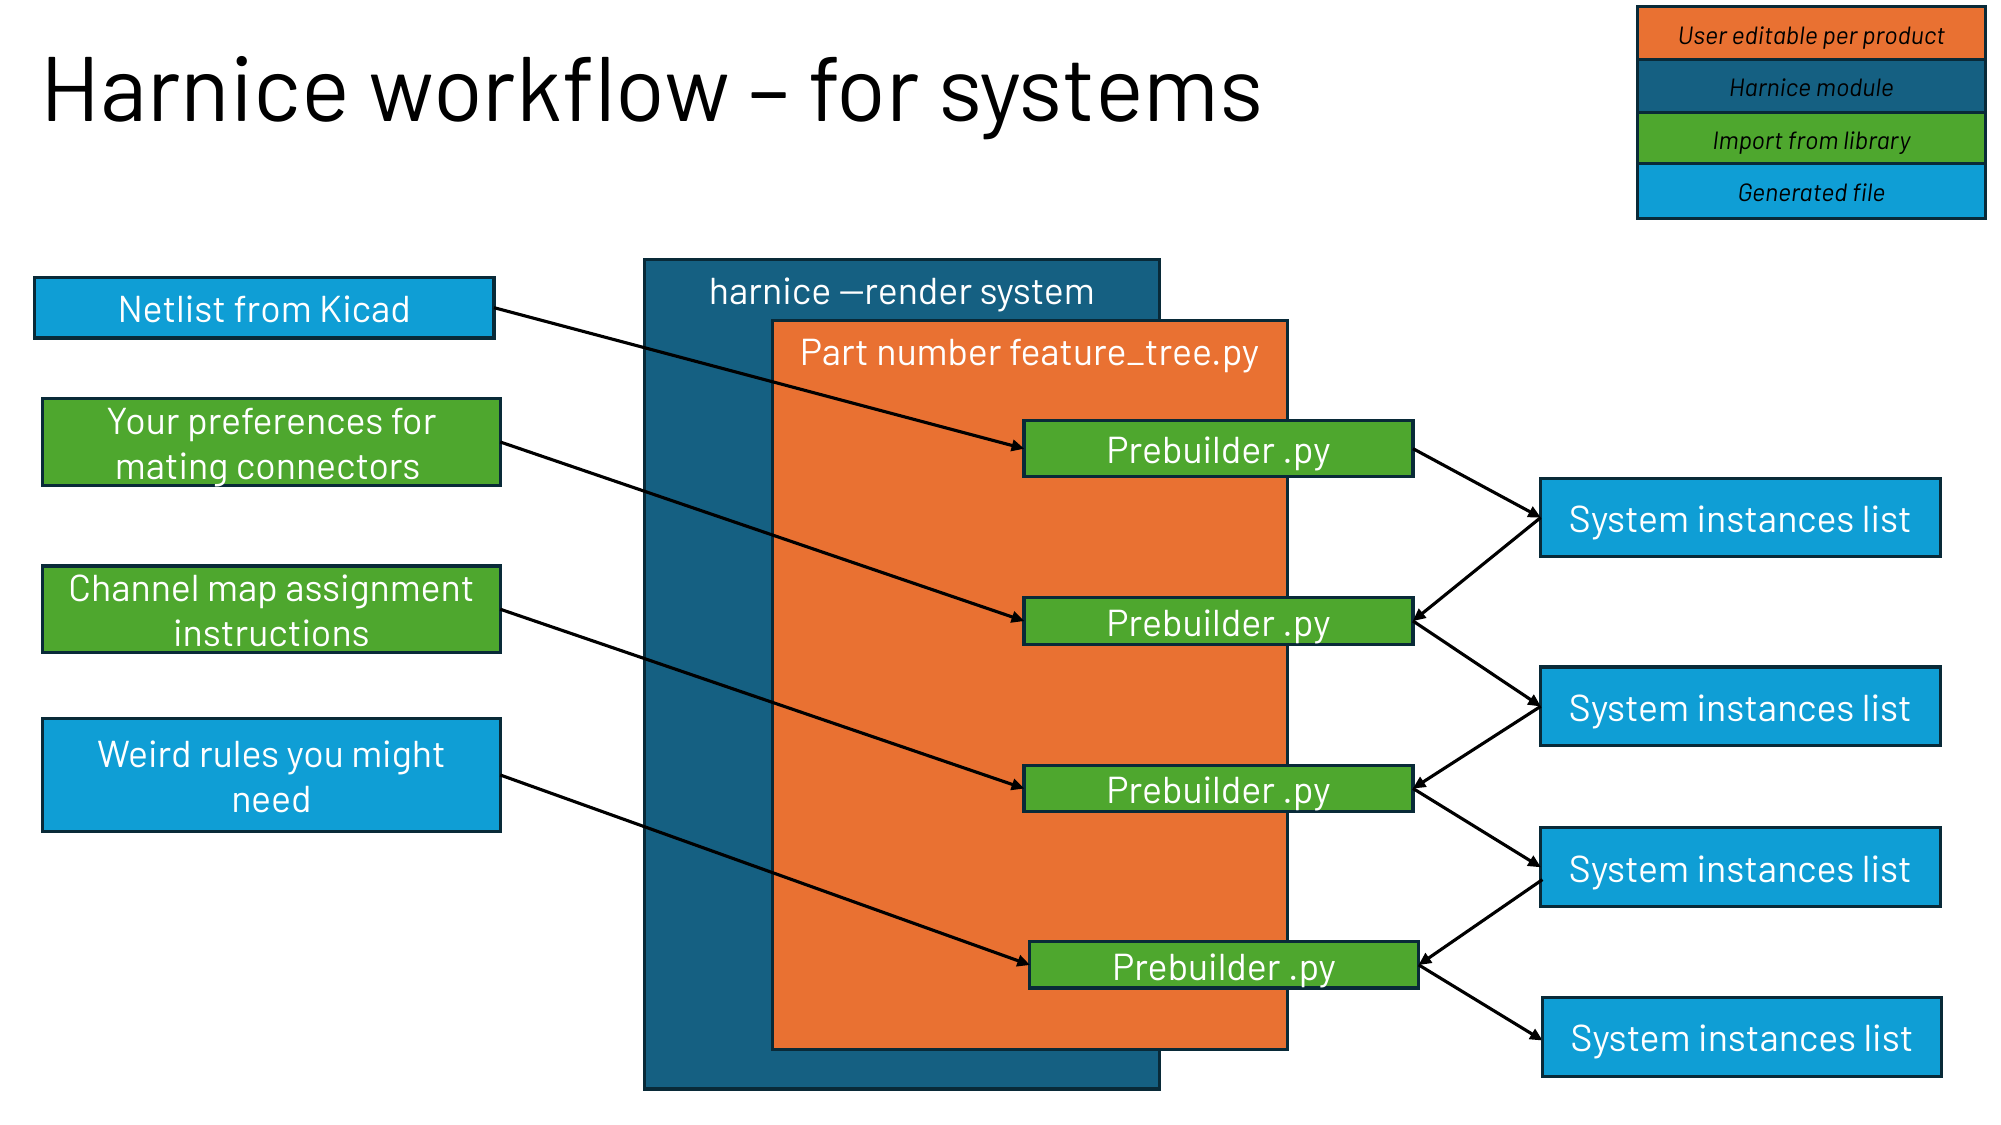

Harnice workflow – for systems
User editable per product
Harnice module
Import from library
Generated file
harnice --render system
Netlist from Kicad
Part number feature_tree.py
Your preferences for mating connectors
Prebuilder .py
System instances list
Channel map assignment instructions
Prebuilder .py
System instances list
Weird rules you might need
Prebuilder .py
System instances list
Prebuilder .py
System instances list